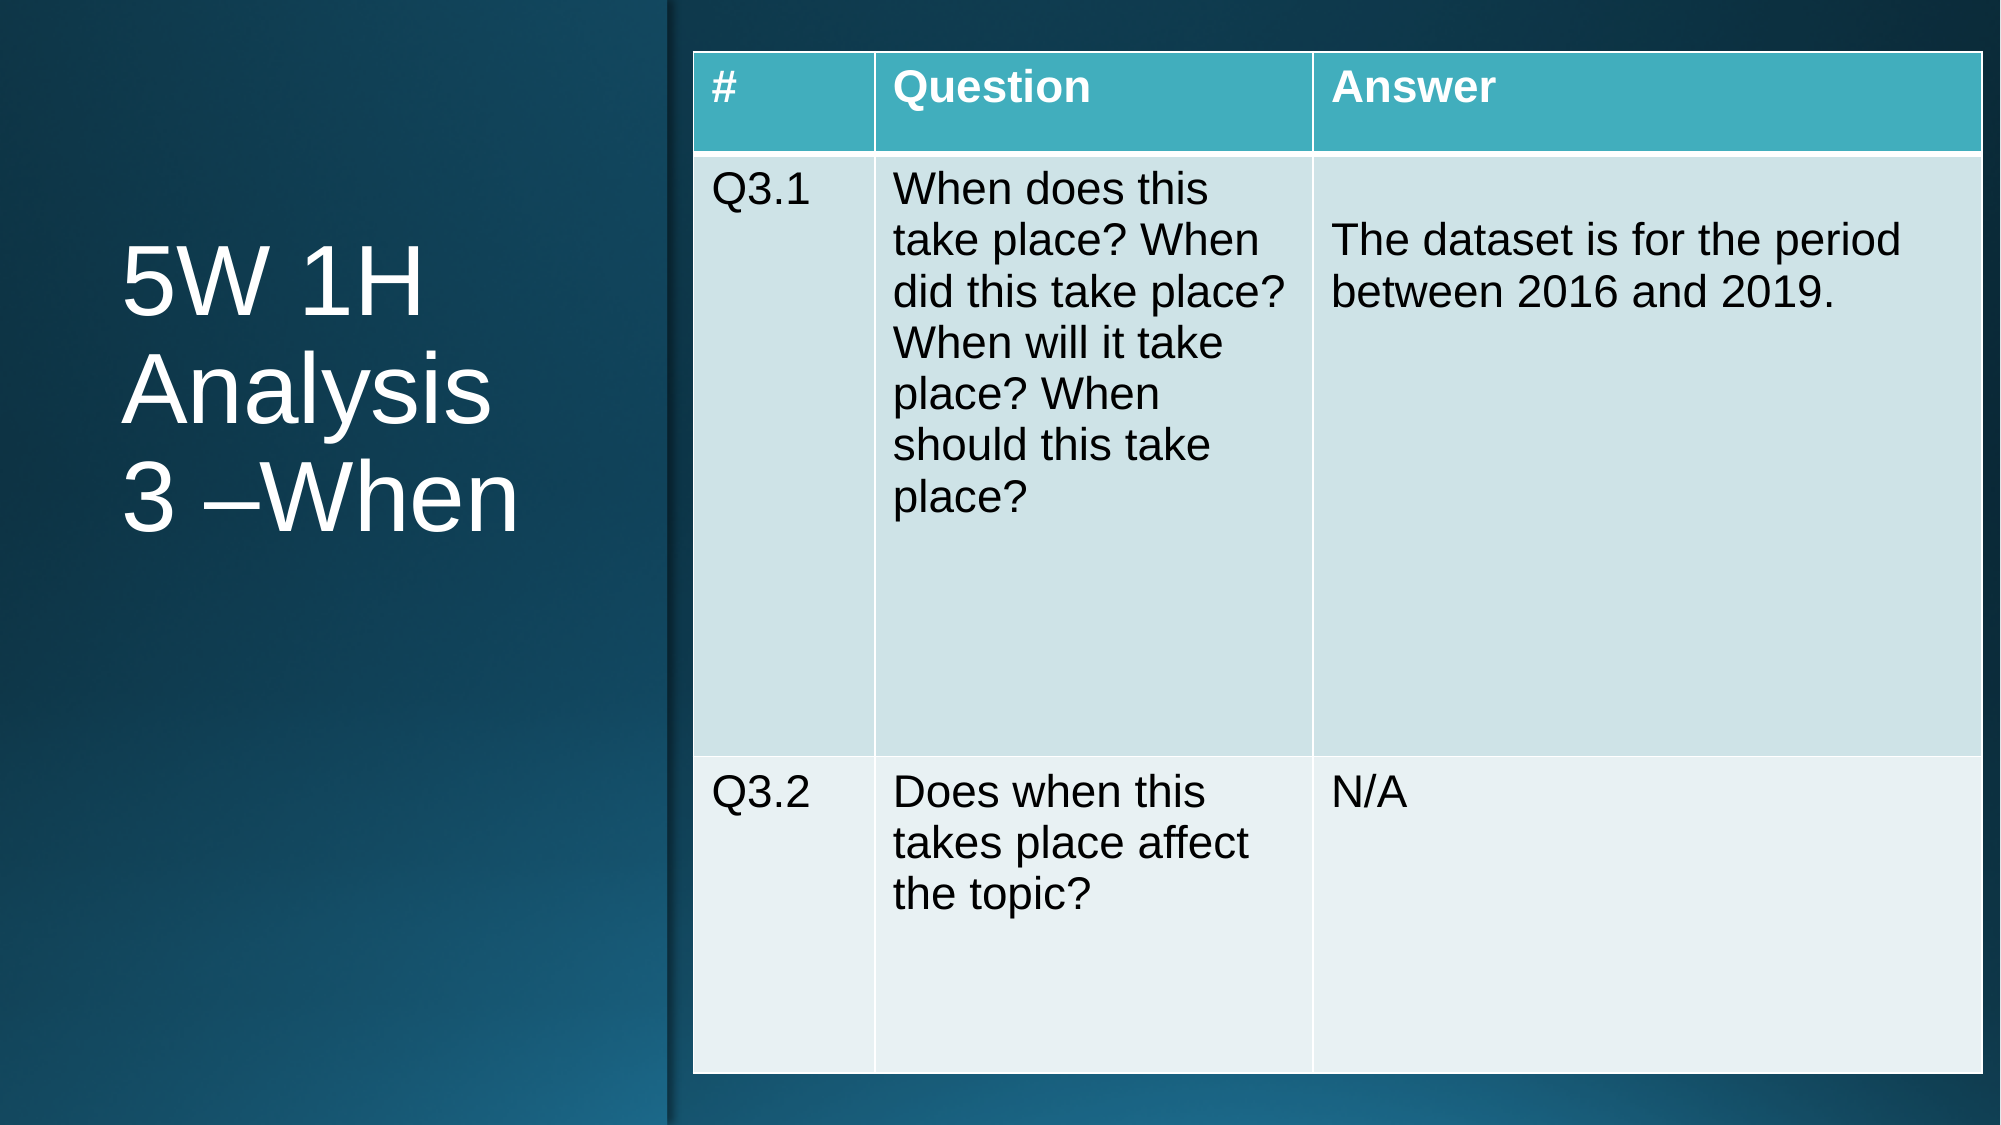

| # | Question | Answer |
| --- | --- | --- |
| Q3.1 | When does this take place? When did this take place? When will it take place? When should this take place? | The dataset is for the period between 2016 and 2019. |
| Q3.2 | Does when this takes place affect the topic? | N/A |
# 5W 1H Analysis 3 –When